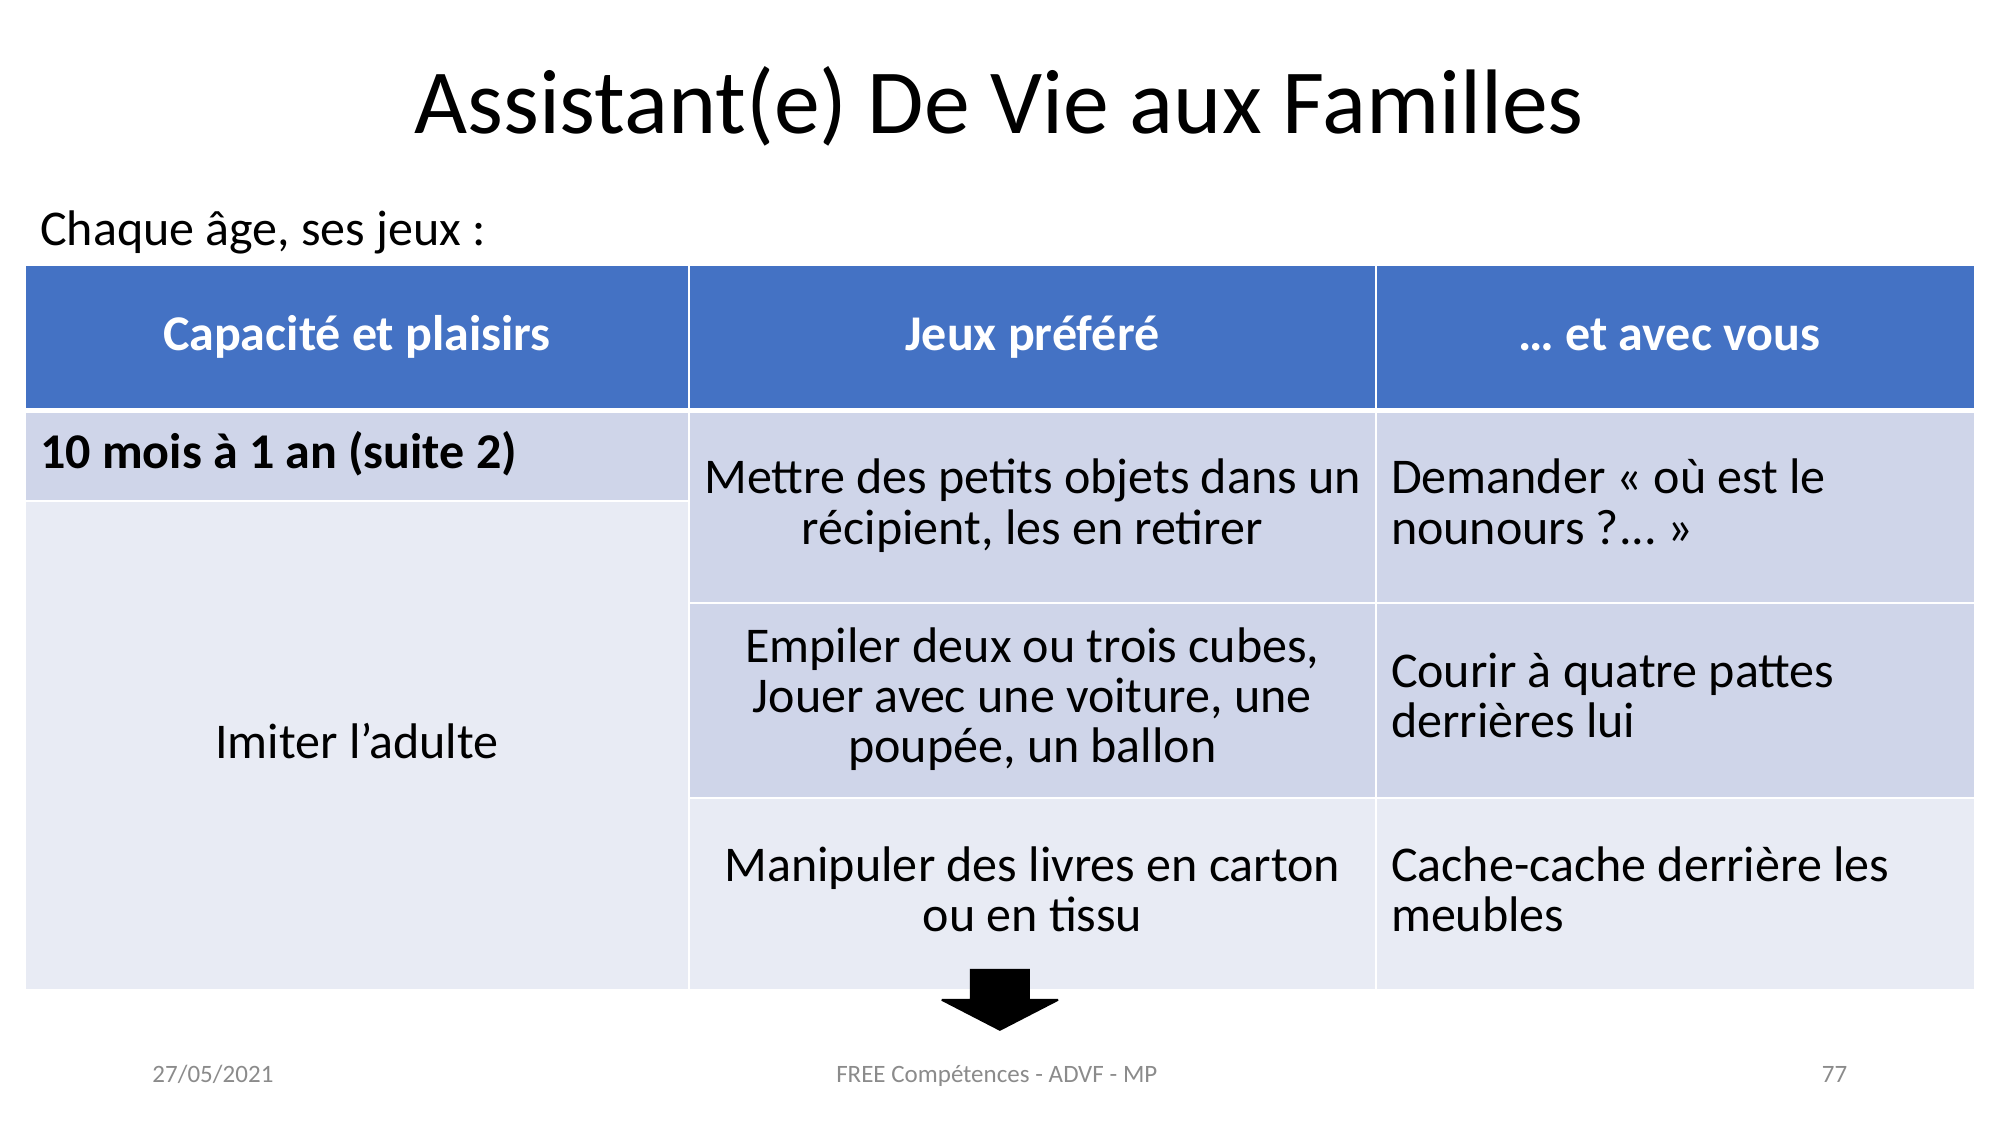

Assistant(e) De Vie aux Familles
Chaque âge, ses jeux :
| Capacité et plaisirs | Jeux préféré | … et avec vous |
| --- | --- | --- |
| 10 mois à 1 an (suite 2) | Mettre des petits objets dans un récipient, les en retirer | Demander « où est le nounours ?... » |
| Imiter l’adulte |  |  |
|  | Empiler deux ou trois cubes, Jouer avec une voiture, une poupée, un ballon | Courir à quatre pattes derrières lui |
|  | Manipuler des livres en carton ou en tissu | Cache-cache derrière les meubles |

FREE Compétences - ADVF - MP
27/05/2021
77